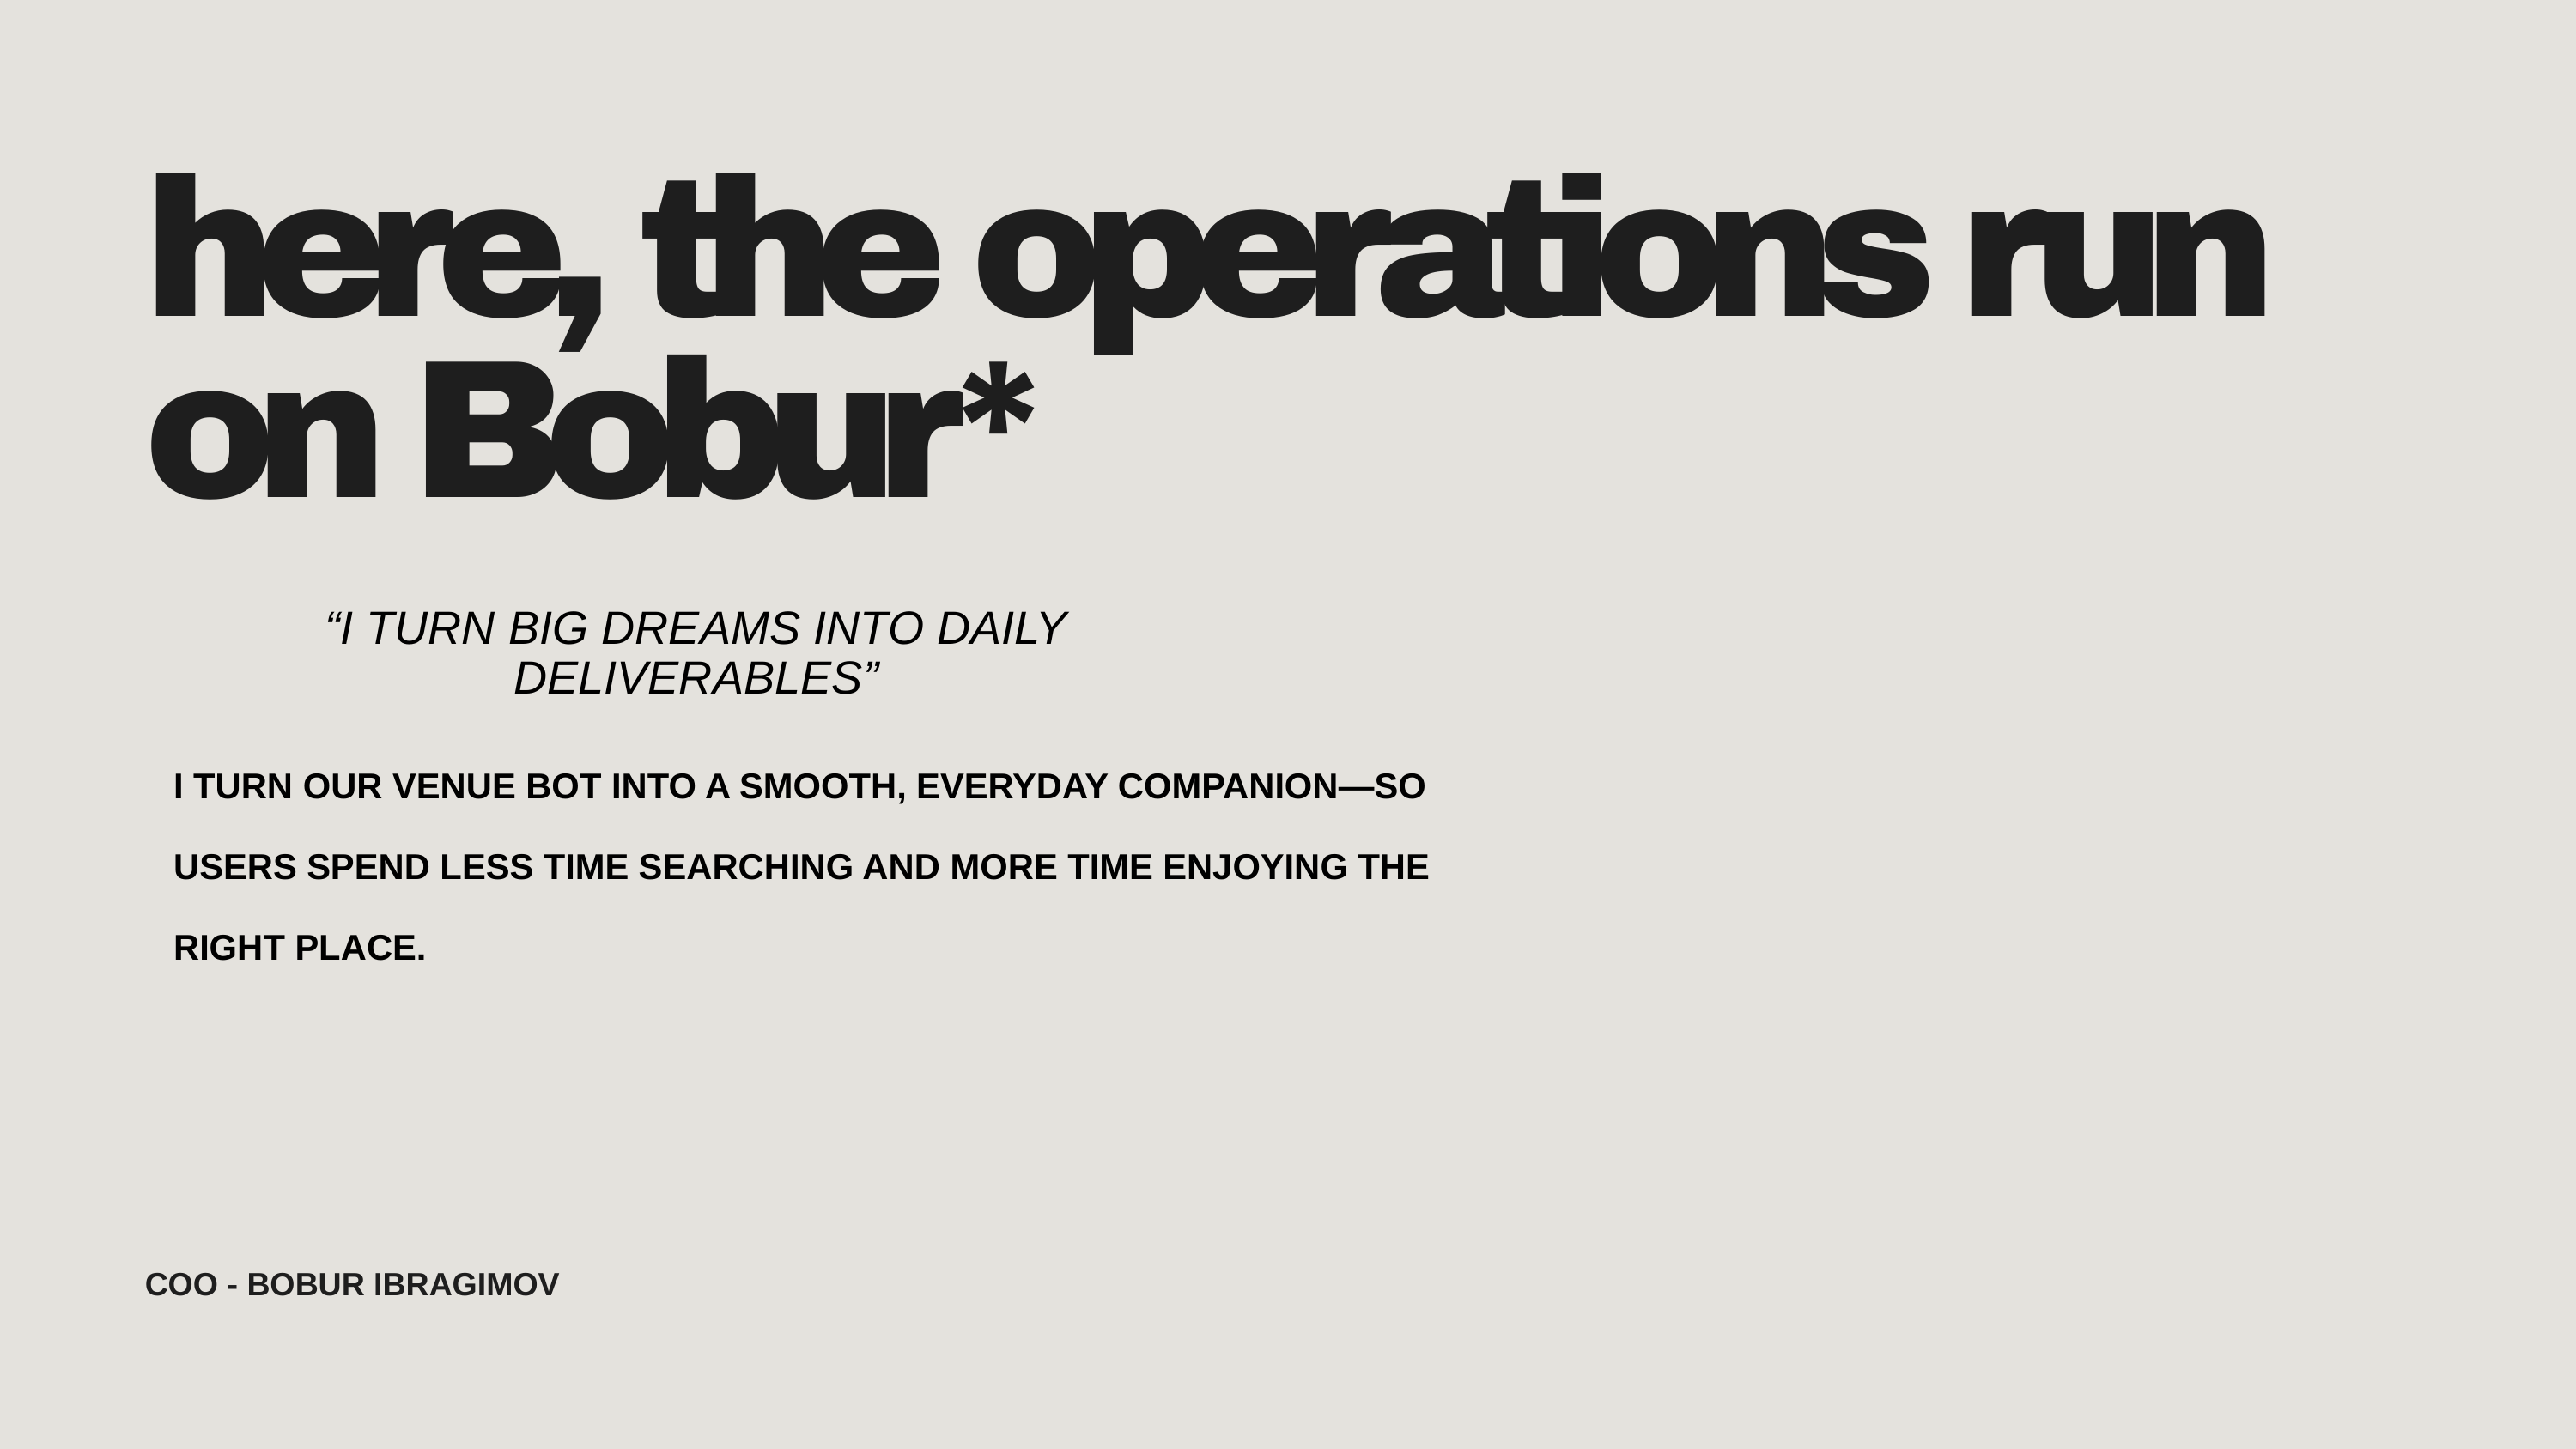

here, the operations run on Bobur*
“I TURN BIG DREAMS INTO DAILY DELIVERABLES”
I TURN OUR VENUE BOT INTO A SMOOTH, EVERYDAY COMPANION—SO USERS SPEND LESS TIME SEARCHING AND MORE TIME ENJOYING THE RIGHT PLACE.
COO - BOBUR IBRAGIMOV